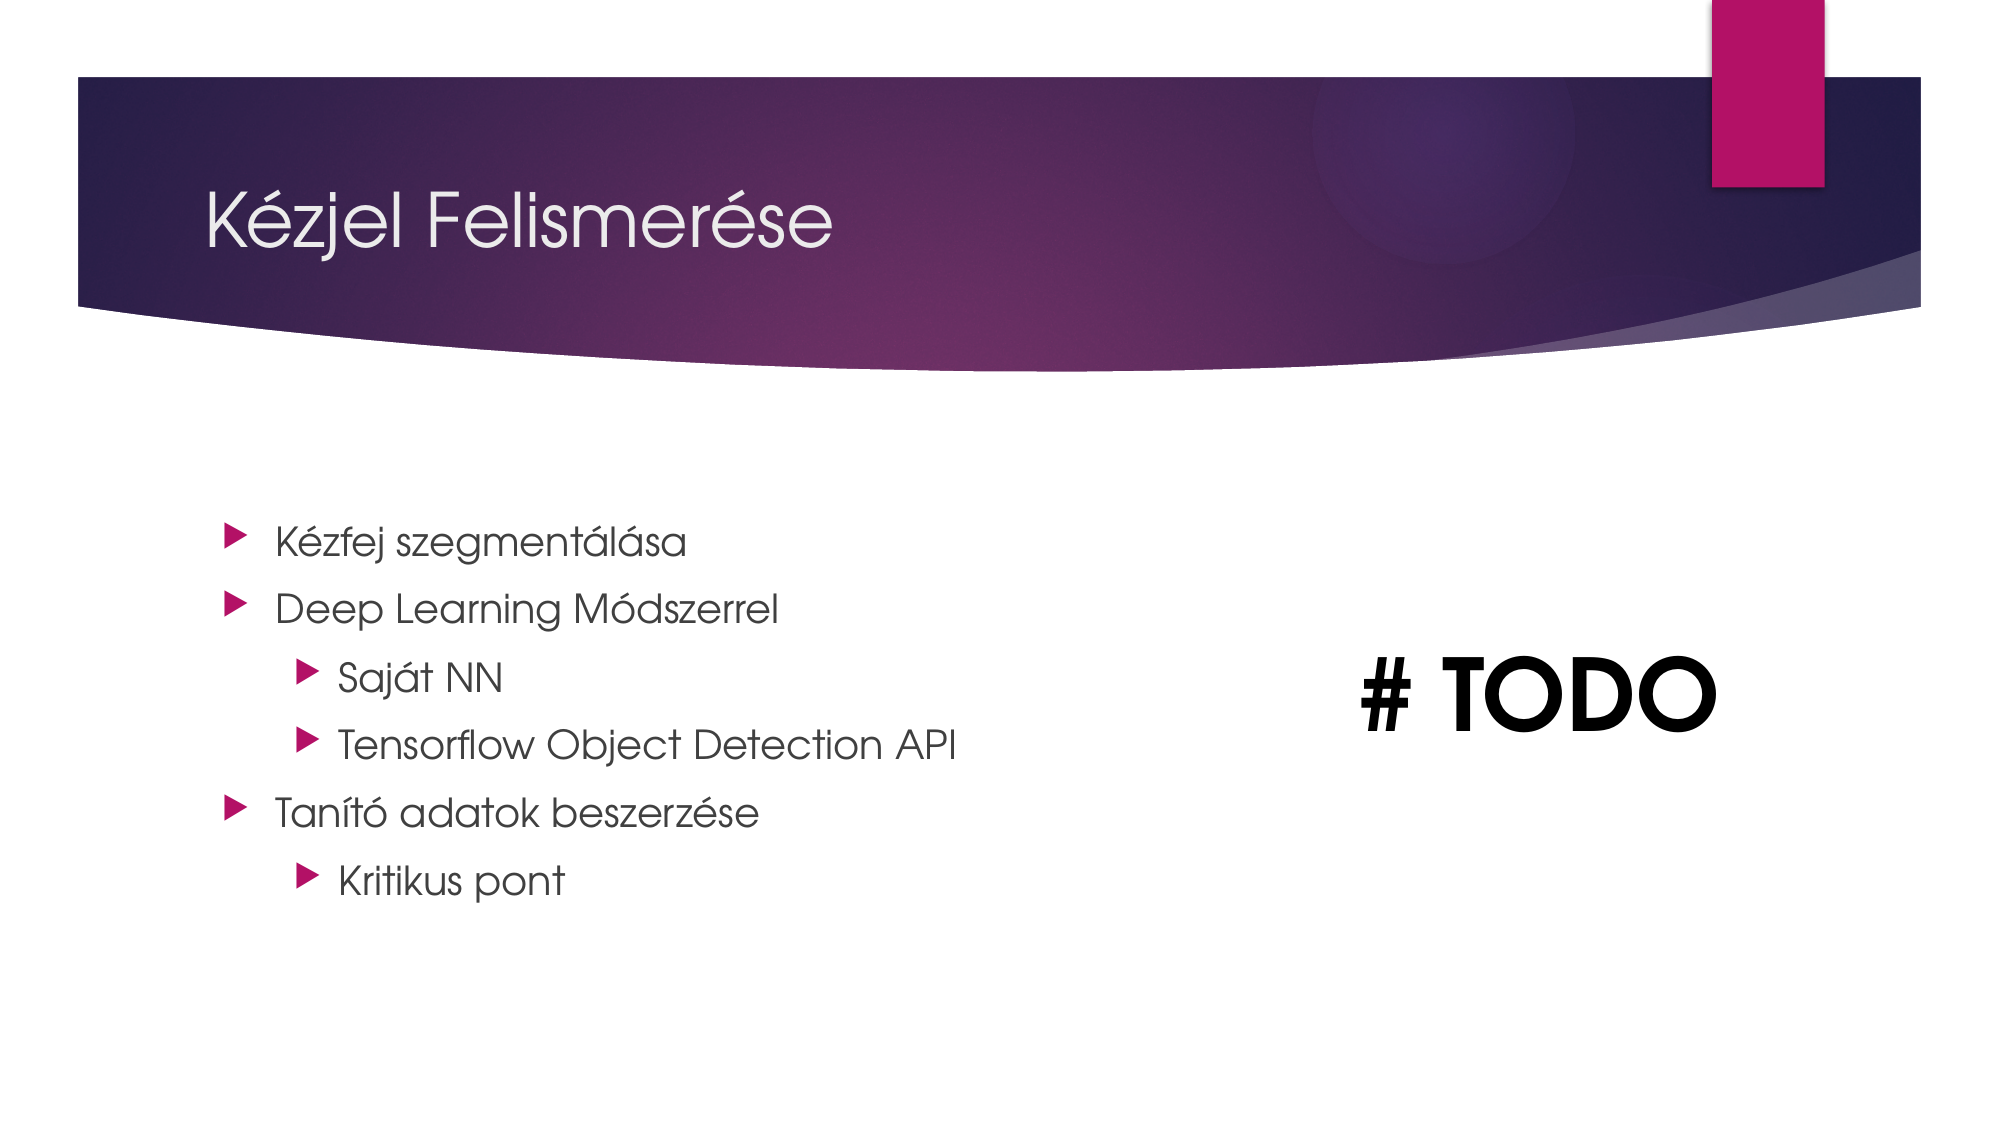

# Kézjel Felismerése
Kézfej szegmentálása
Deep Learning Módszerrel
Saját NN
Tensorflow Object Detection API
Tanító adatok beszerzése
Kritikus pont

# TODO